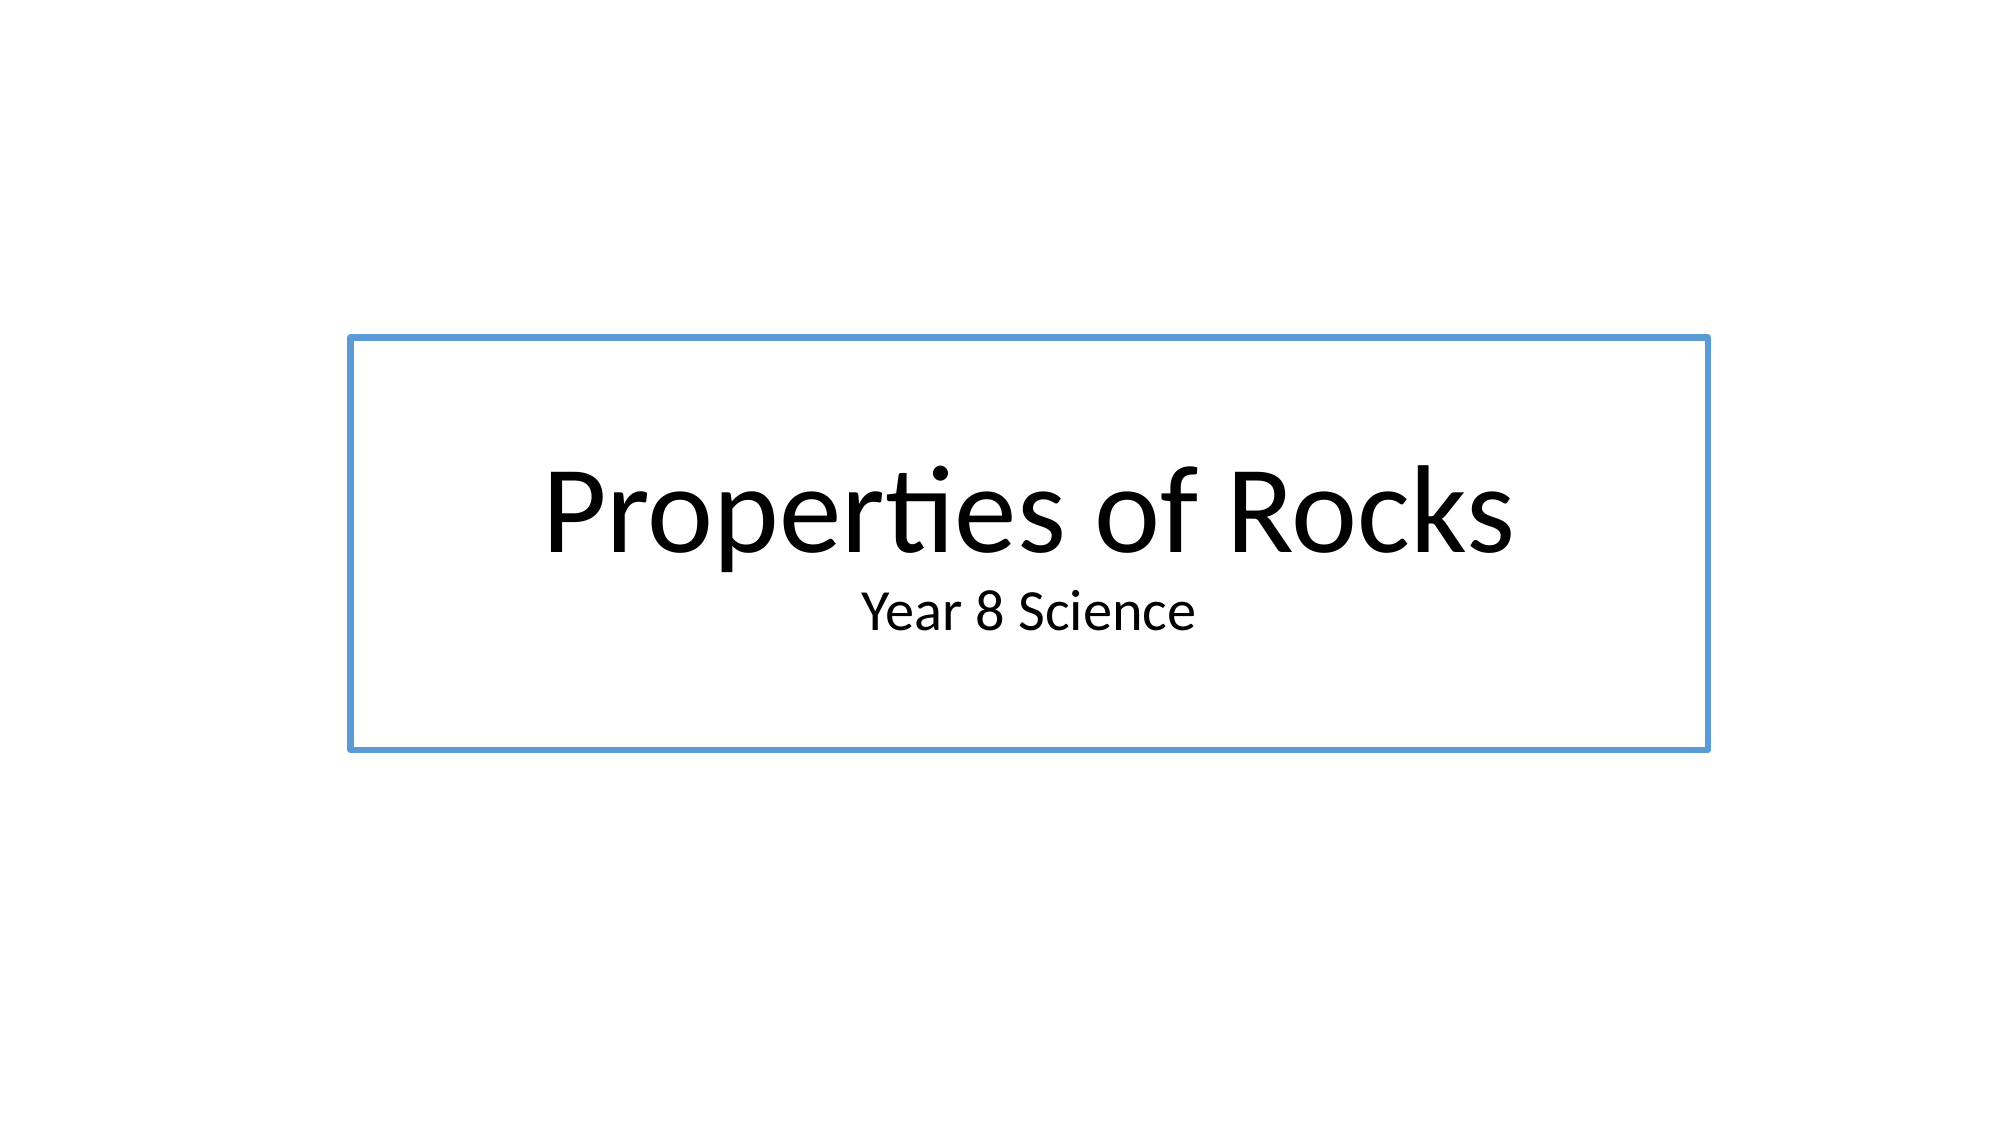

# Properties of Rocks Year 8 Science